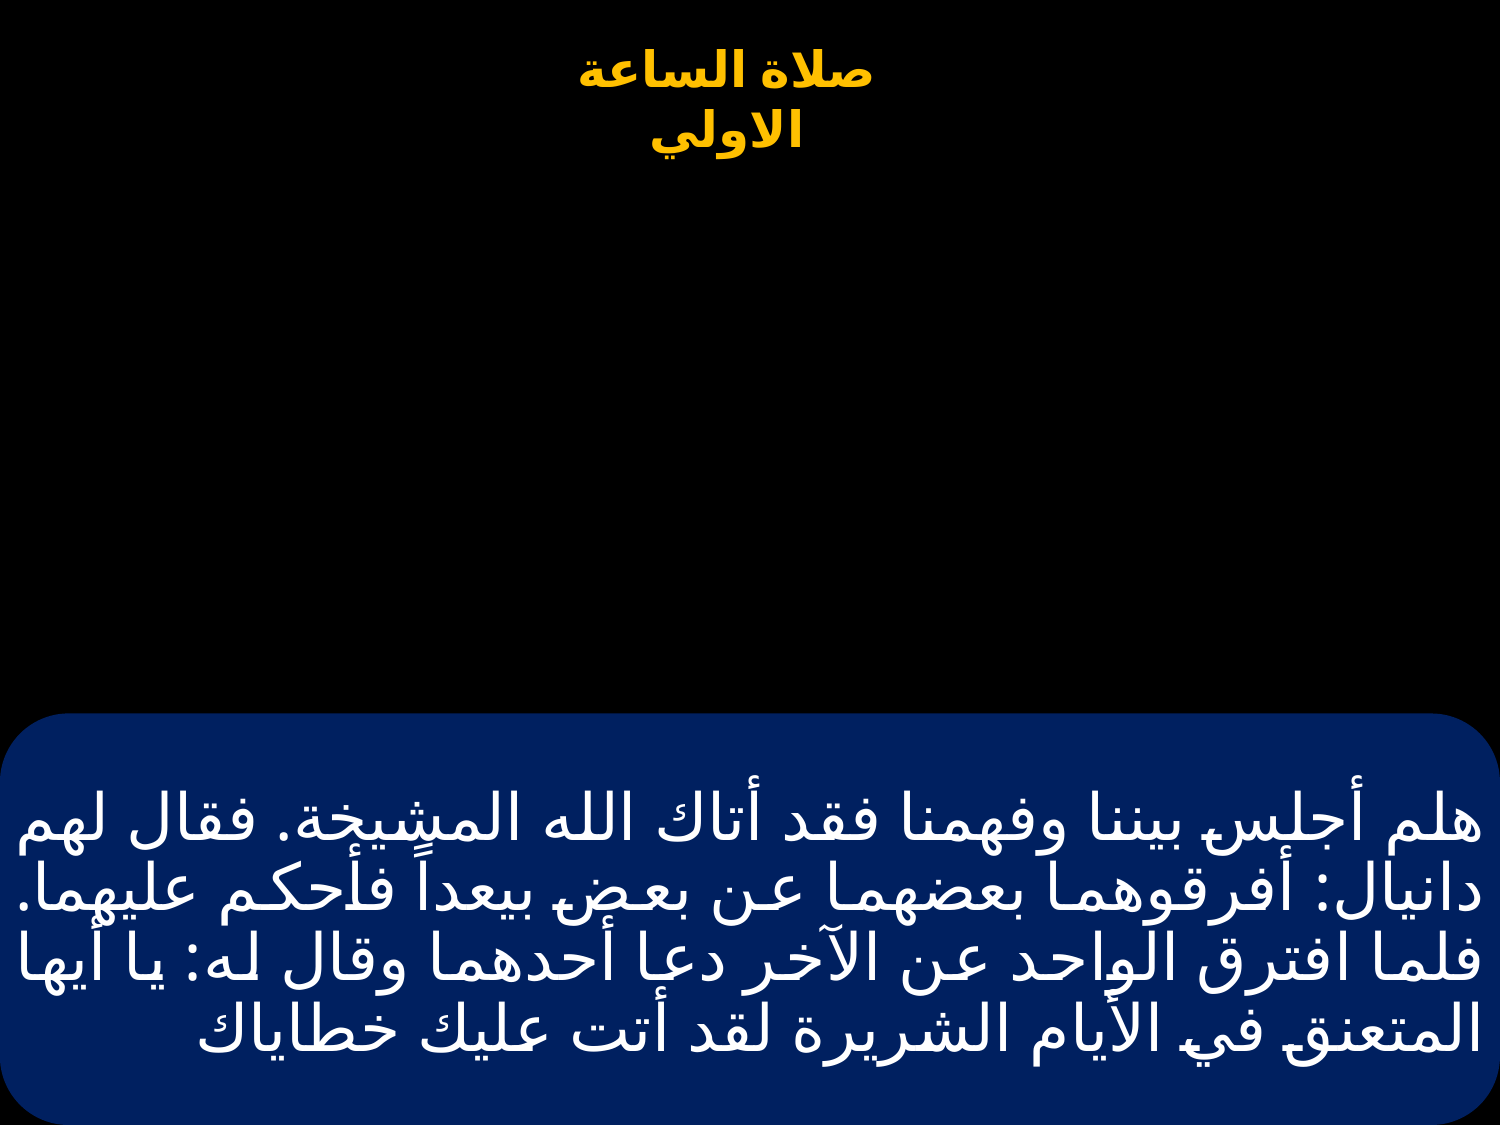

# هلم أجلس بيننا وفهمنا فقد أتاك الله المشيخة. فقال لهم دانيال: أفرقوهما بعضهما عن بعض بيعداً فأحكم عليهما. فلما افترق الواحد عن الآخر دعا أحدهما وقال له: يا أيها المتعنق في الأيام الشريرة لقد أتت عليك خطاياك